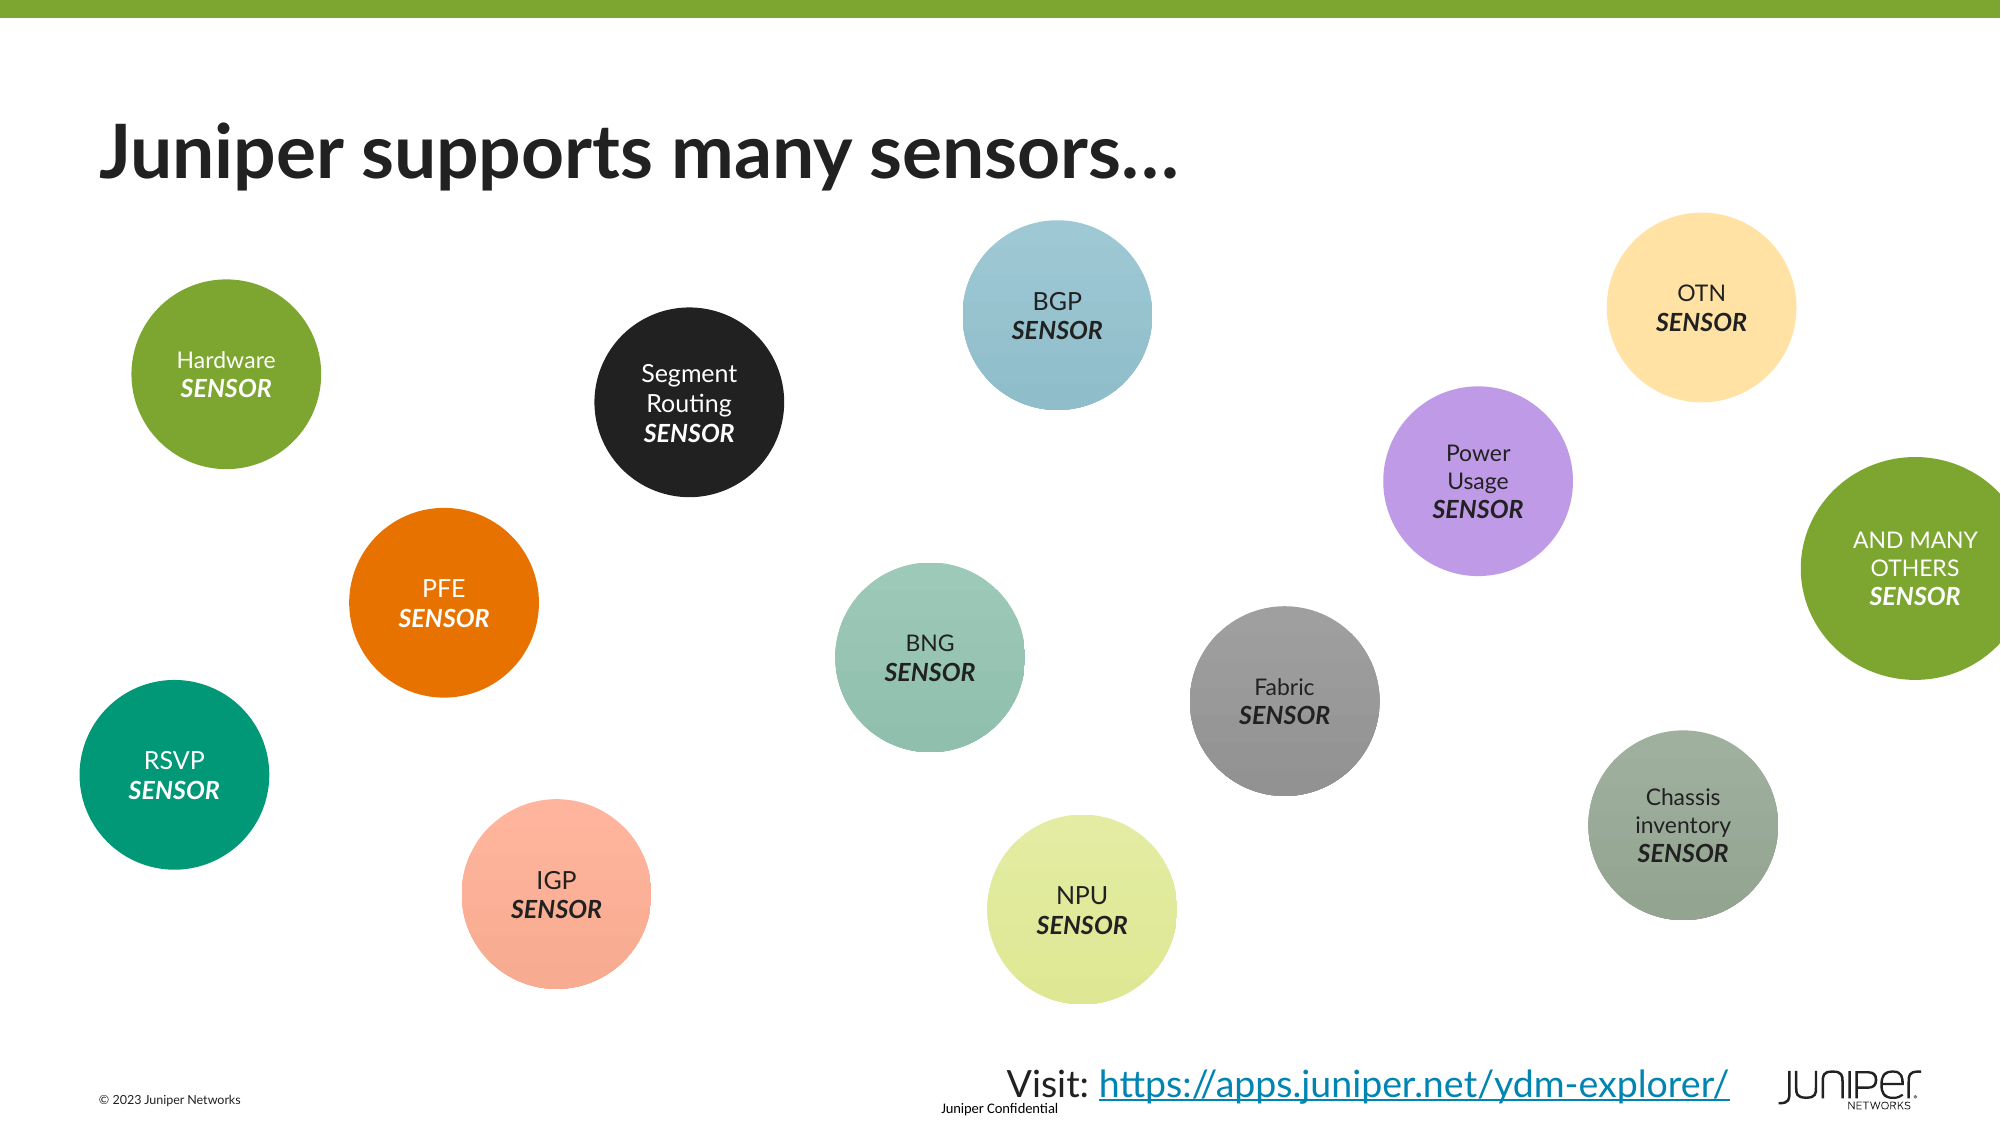

# Juniper supports many sensors…
OTN
SENSOR
BGP
SENSOR
Hardware
SENSOR
Segment
Routing
SENSOR
Power Usage
SENSOR
AND MANY OTHERS
SENSOR
PFE
SENSOR
BNG
SENSOR
Fabric
SENSOR
RSVP
SENSOR
Chassis inventory
SENSOR
IGP
SENSOR
NPU
SENSOR
Visit: https://apps.juniper.net/ydm-explorer/